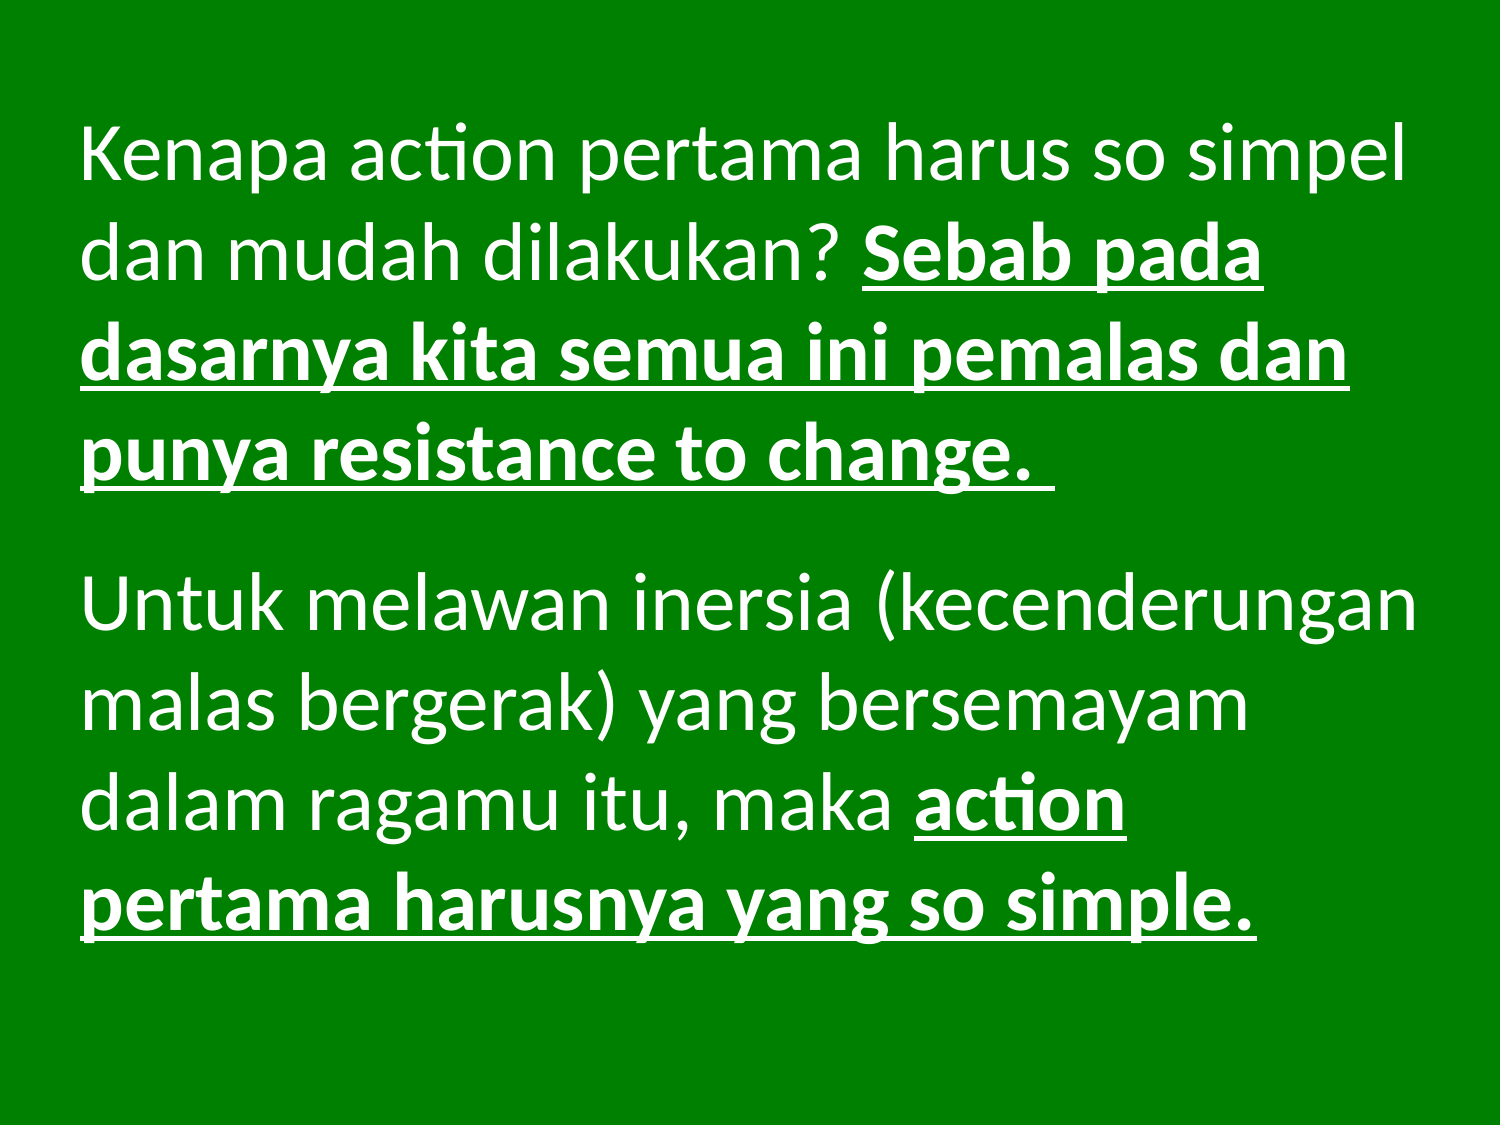

Kenapa action pertama harus so simpel dan mudah dilakukan? Sebab pada dasarnya kita semua ini pemalas dan punya resistance to change.
Untuk melawan inersia (kecenderungan malas bergerak) yang bersemayam dalam ragamu itu, maka action pertama harusnya yang so simple.